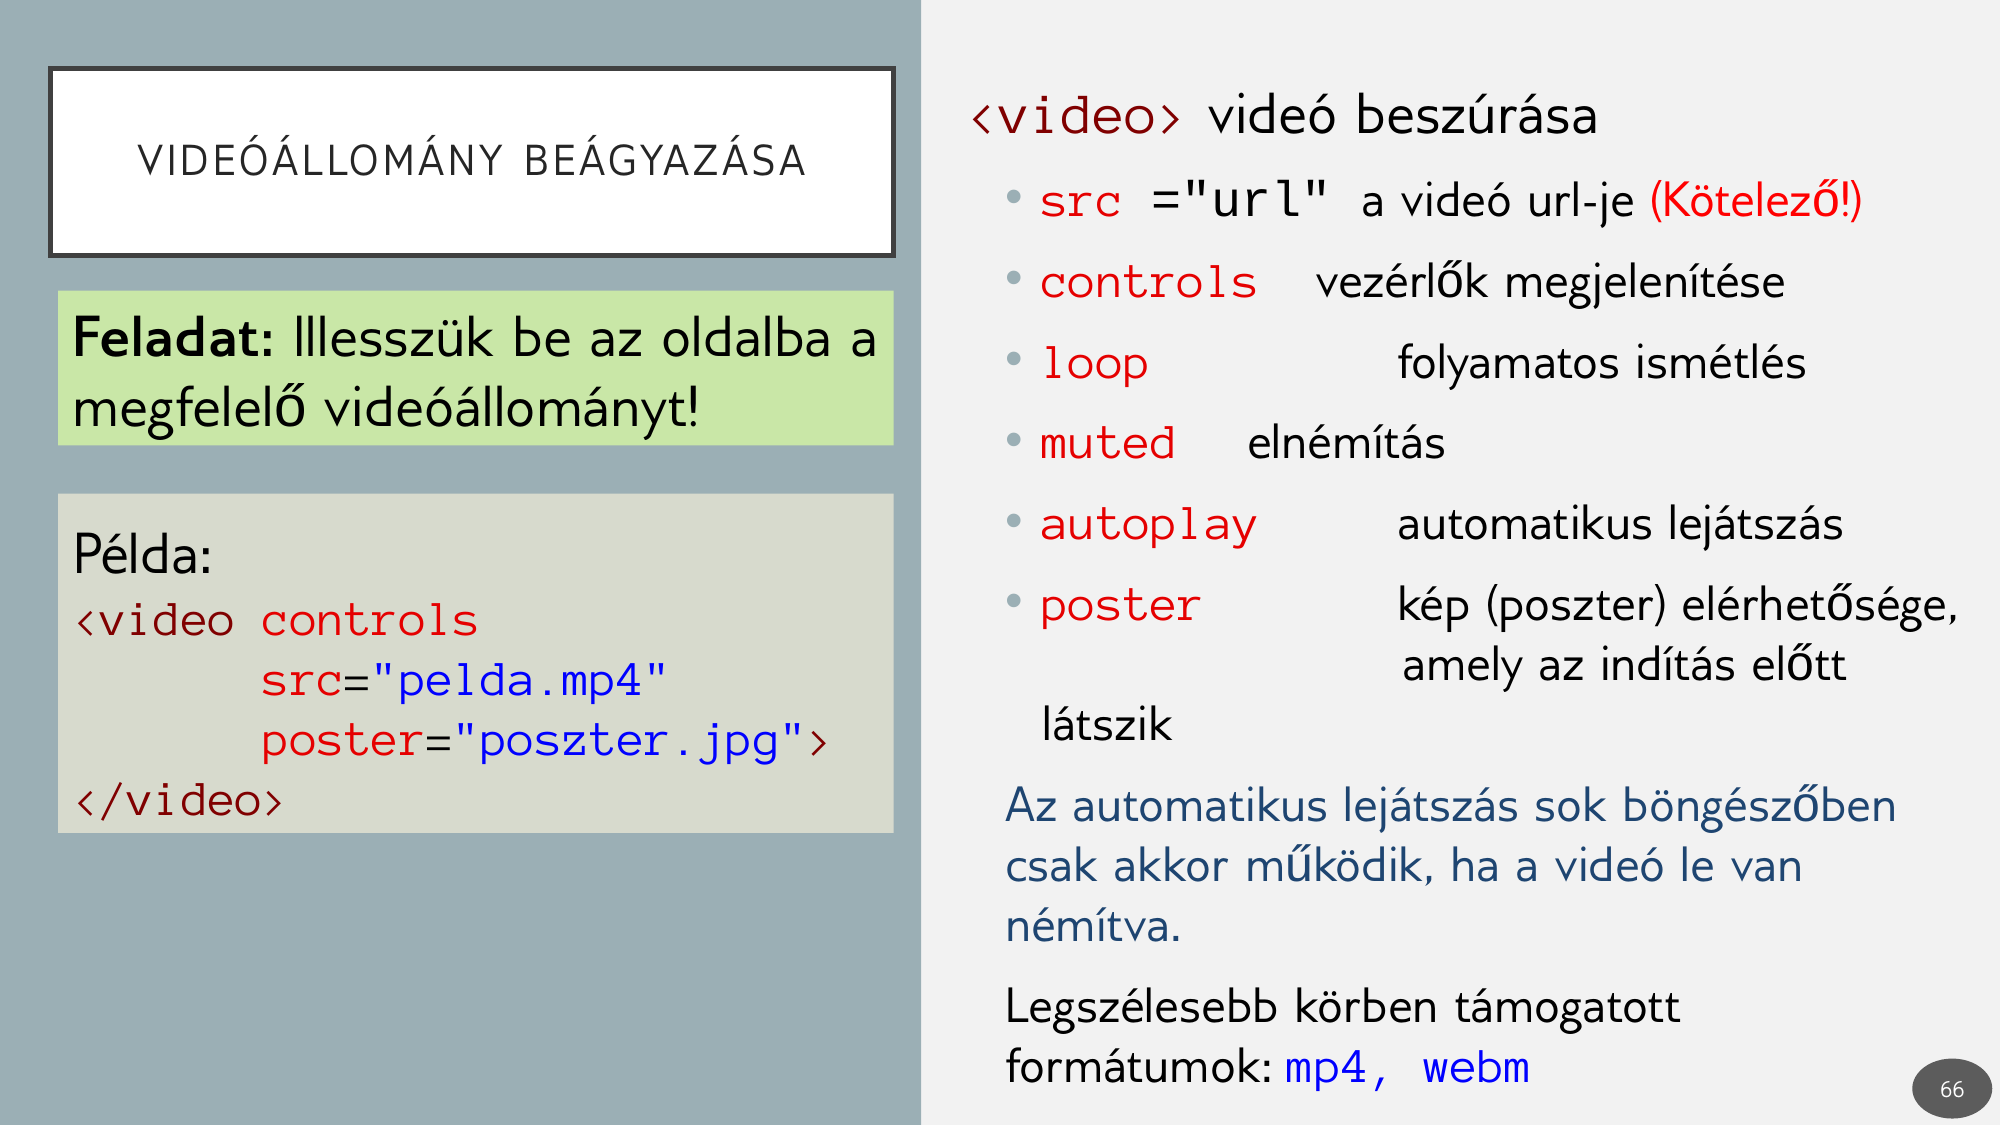

# videóállomány beágyazása
<video> videó beszúrása
src ="url" a videó url-je (Kötelező!)
controls  vezérlők megjelenítése
loop  	  folyamatos ismétlés
muted	  elnémítás
autoplay	  automatikus lejátszás
poster	  kép (poszter) elérhetősége,
		    amely az indítás előtt látszik
Az automatikus lejátszás sok böngészőben csak akkor működik, ha a videó le van némítva.
Legszélesebb körben támogatott
formátumok: mp4, webm

Feladat: Illesszük be az oldalba a megfelelő videóállományt!

Példa:
<video controls
       src="pelda.mp4"
       poster="poszter.jpg">
</video>
66